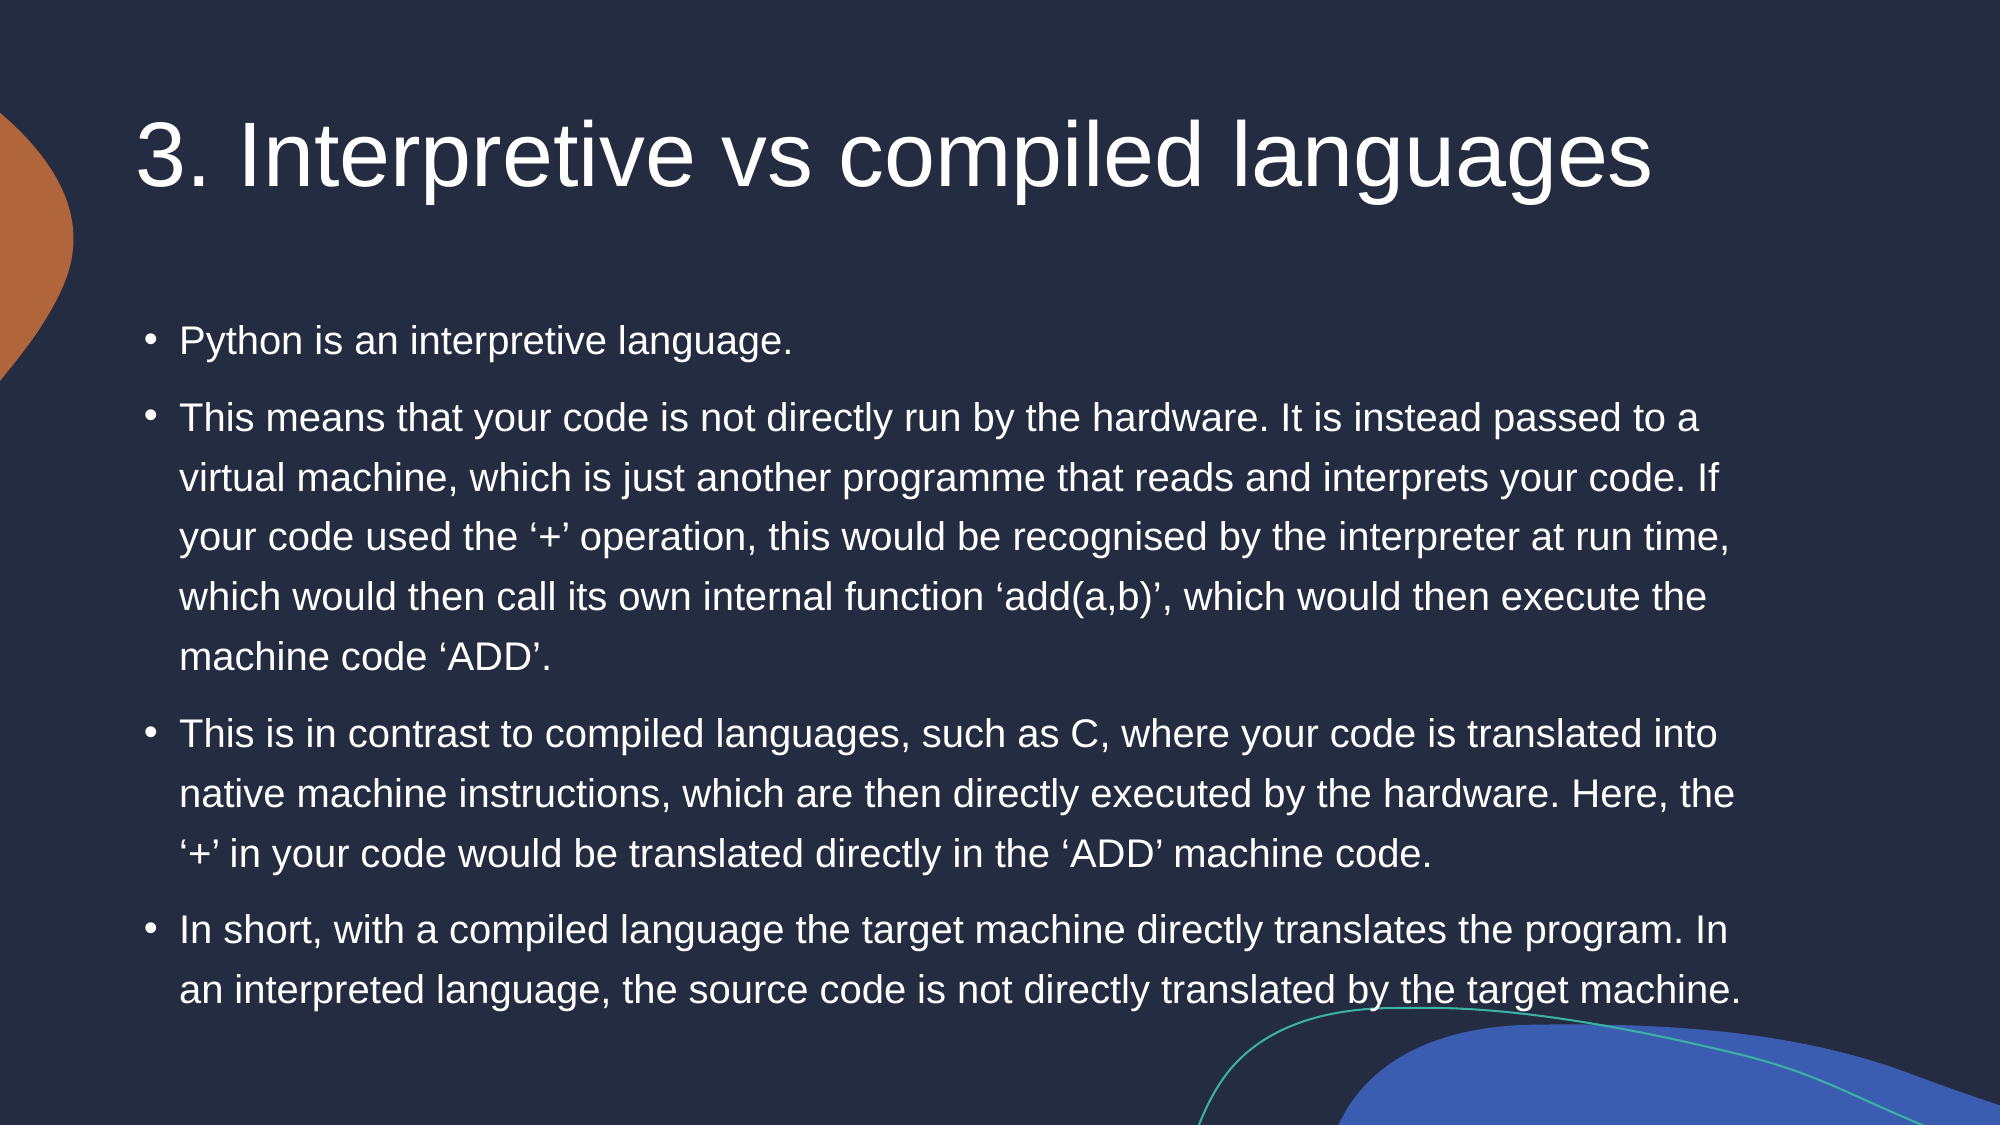

# 3. Interpretive vs compiled languages
Python is an interpretive language.
This means that your code is not directly run by the hardware. It is instead passed to a virtual machine, which is just another programme that reads and interprets your code. If your code used the ‘+’ operation, this would be recognised by the interpreter at run time, which would then call its own internal function ‘add(a,b)’, which would then execute the machine code ‘ADD’.
This is in contrast to compiled languages, such as C, where your code is translated into native machine instructions, which are then directly executed by the hardware. Here, the ‘+’ in your code would be translated directly in the ‘ADD’ machine code.
In short, with a compiled language the target machine directly translates the program. In an interpreted language, the source code is not directly translated by the target machine.